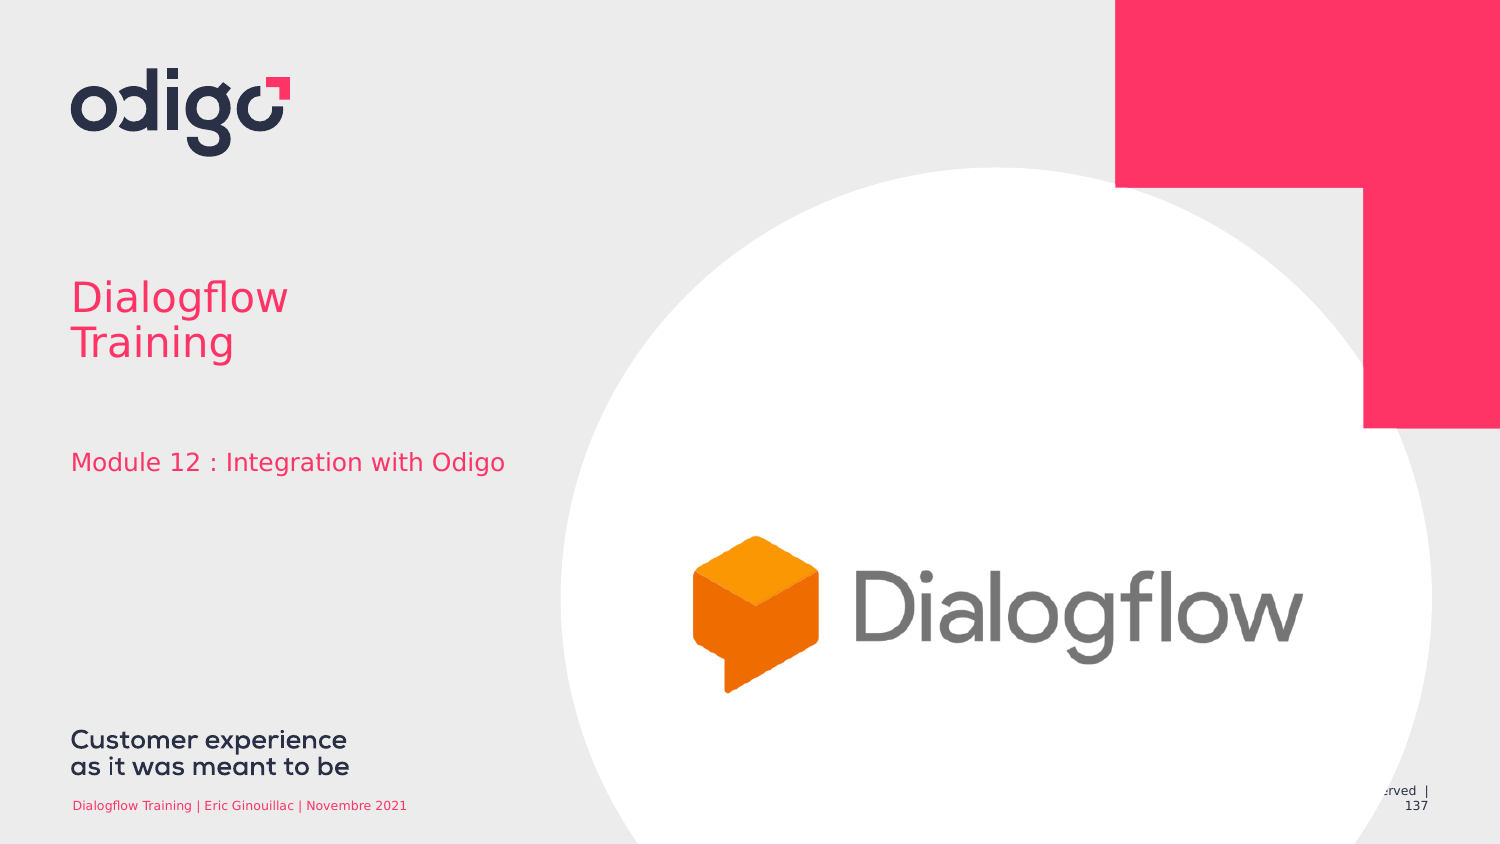

# Dialogflow Training
Module 12 : Integration with Odigo